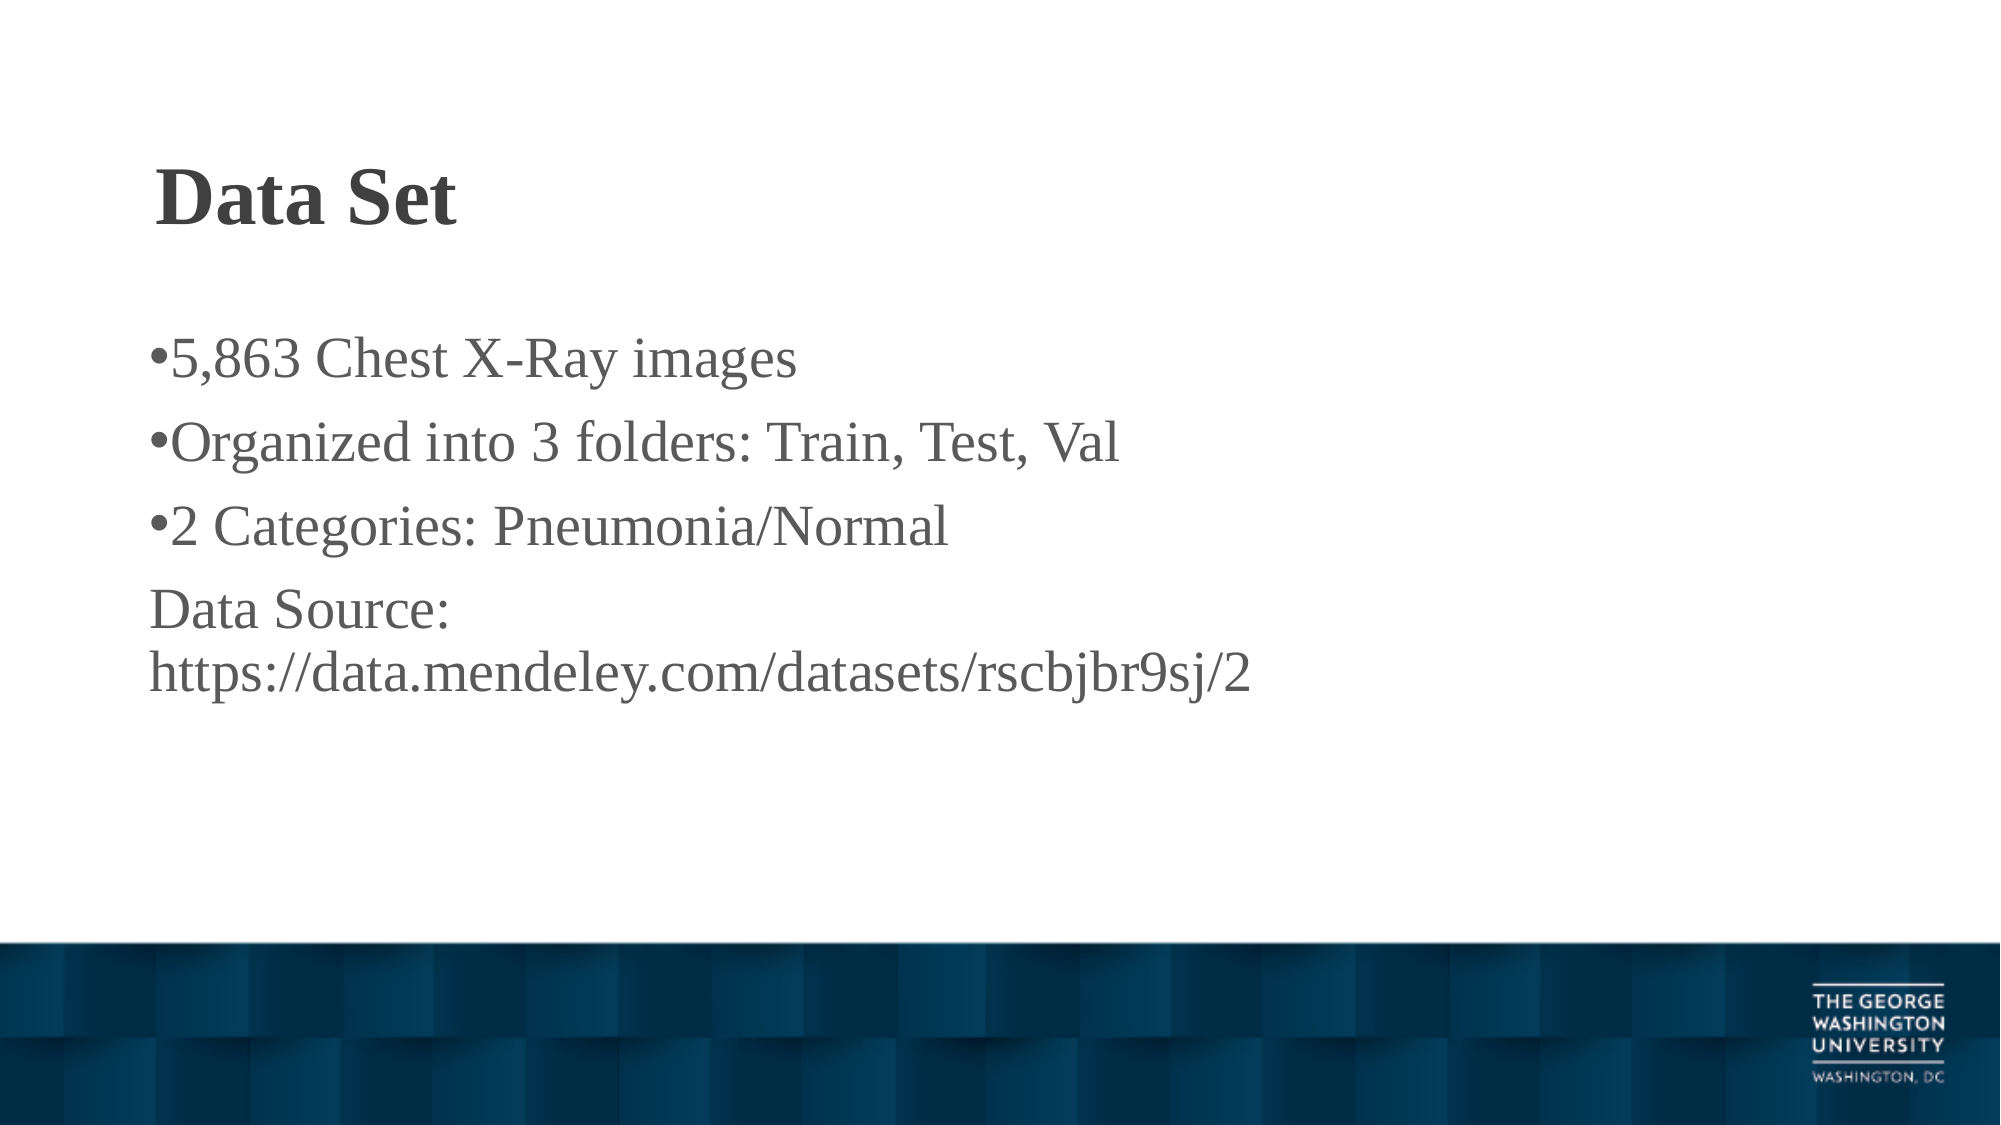

# Data Set

5,863 Chest X-Ray images
Organized into 3 folders: Train, Test, Val
2 Categories: Pneumonia/Normal
Data Source:
https://data.mendeley.com/datasets/rscbjbr9sj/2